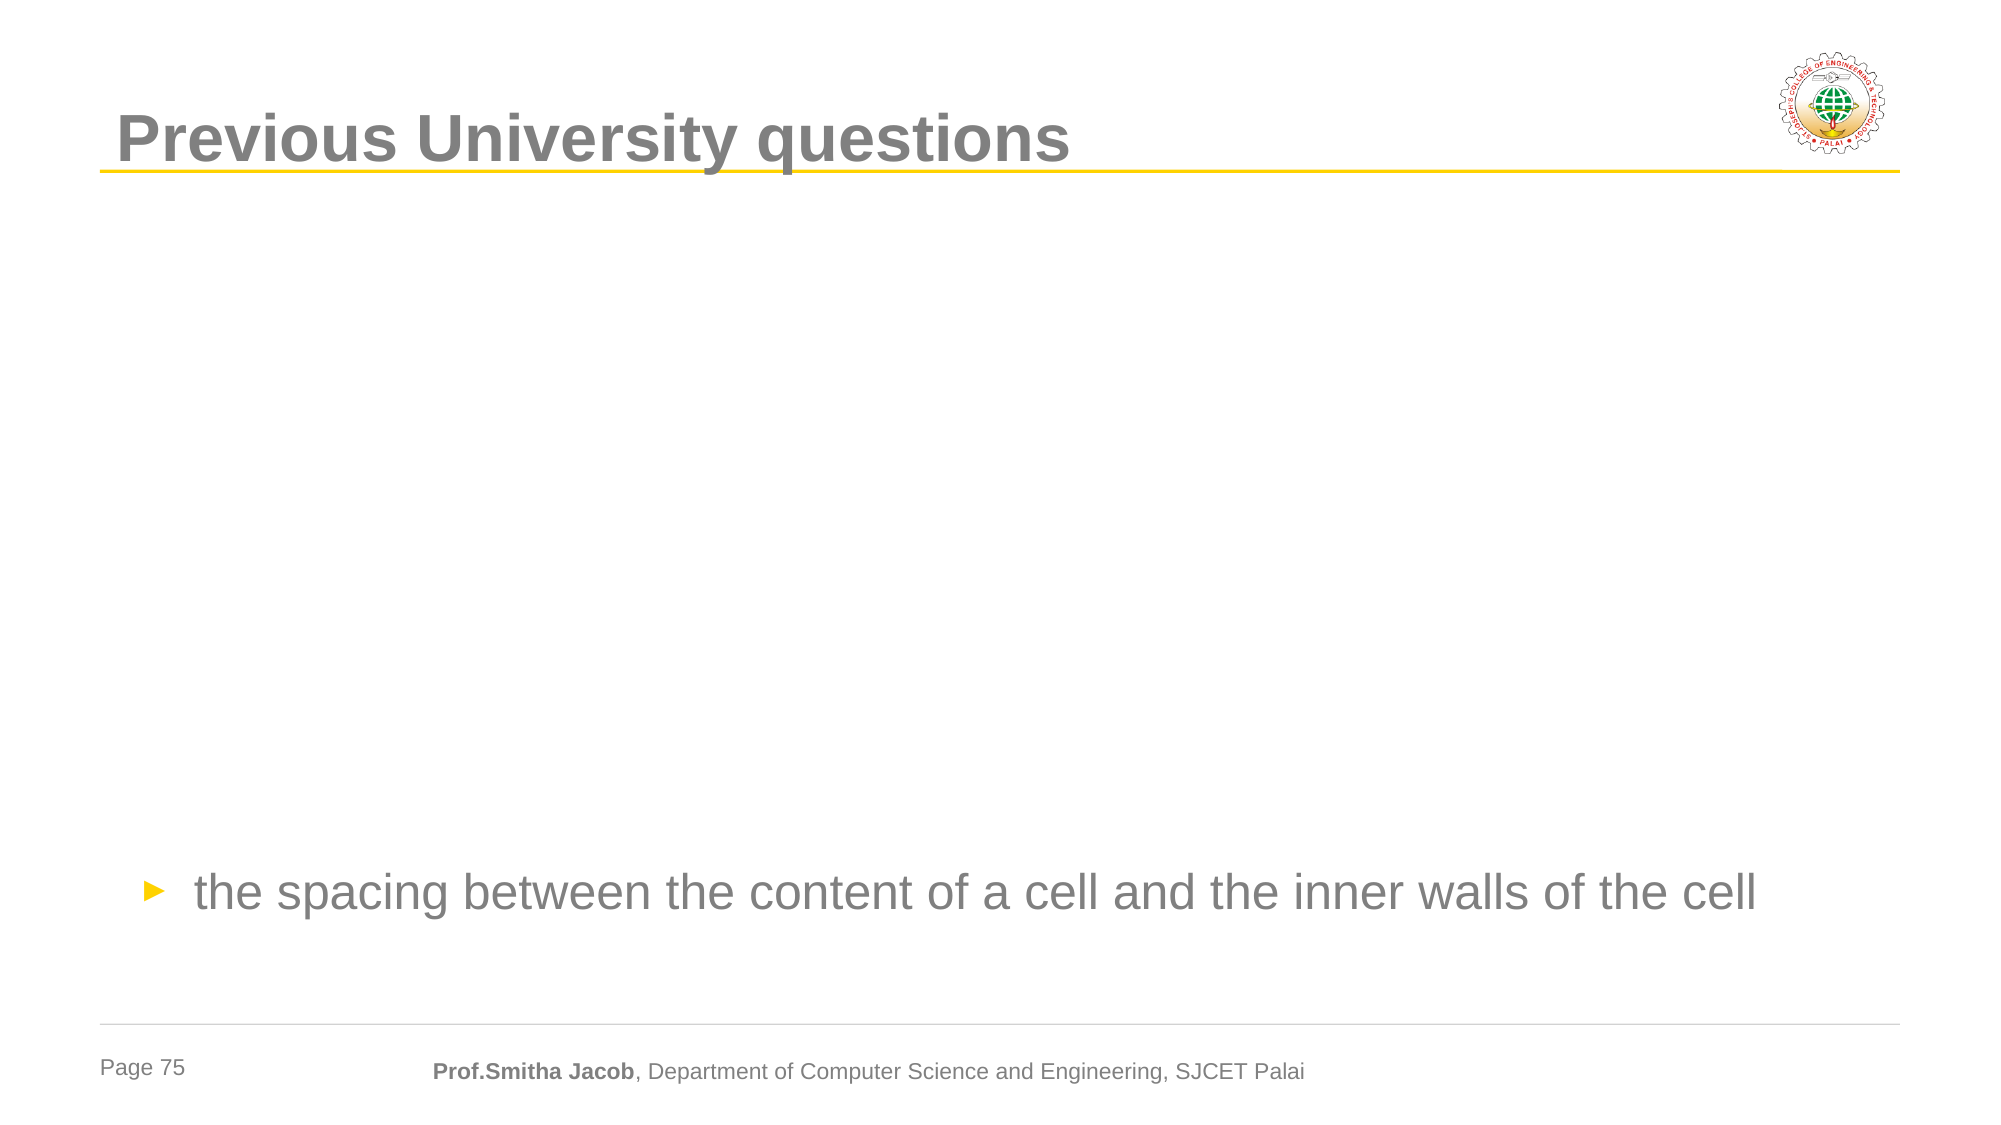

# Previous University questions

the spacing between the content of a cell and the inner walls of the cell